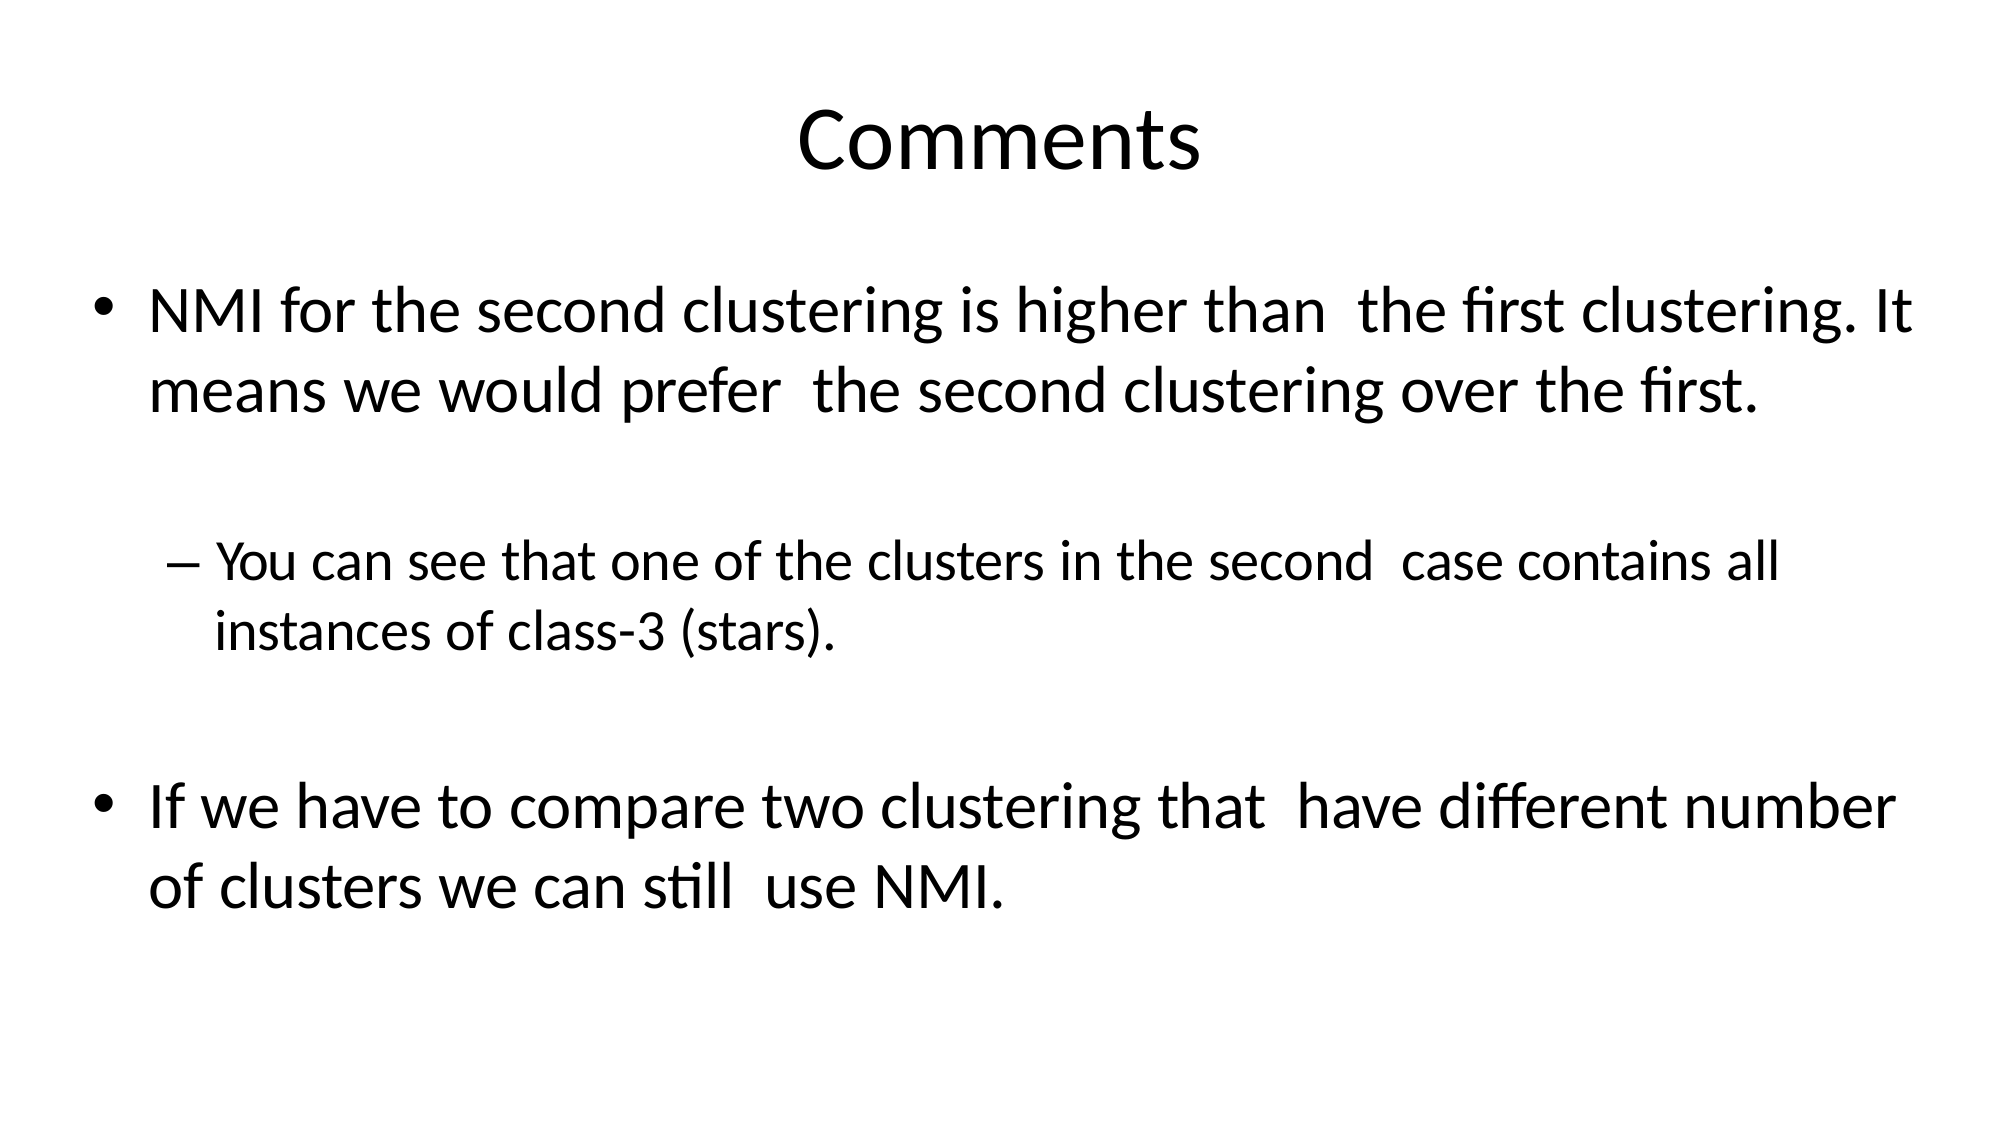

# Comments
NMI for the second clustering is higher than  the first clustering. It means we would prefer  the second clustering over the first.

– You can see that one of the clusters in the second  case contains all instances of class-3 (stars).

If we have to compare two clustering that  have different number of clusters we can still  use NMI.